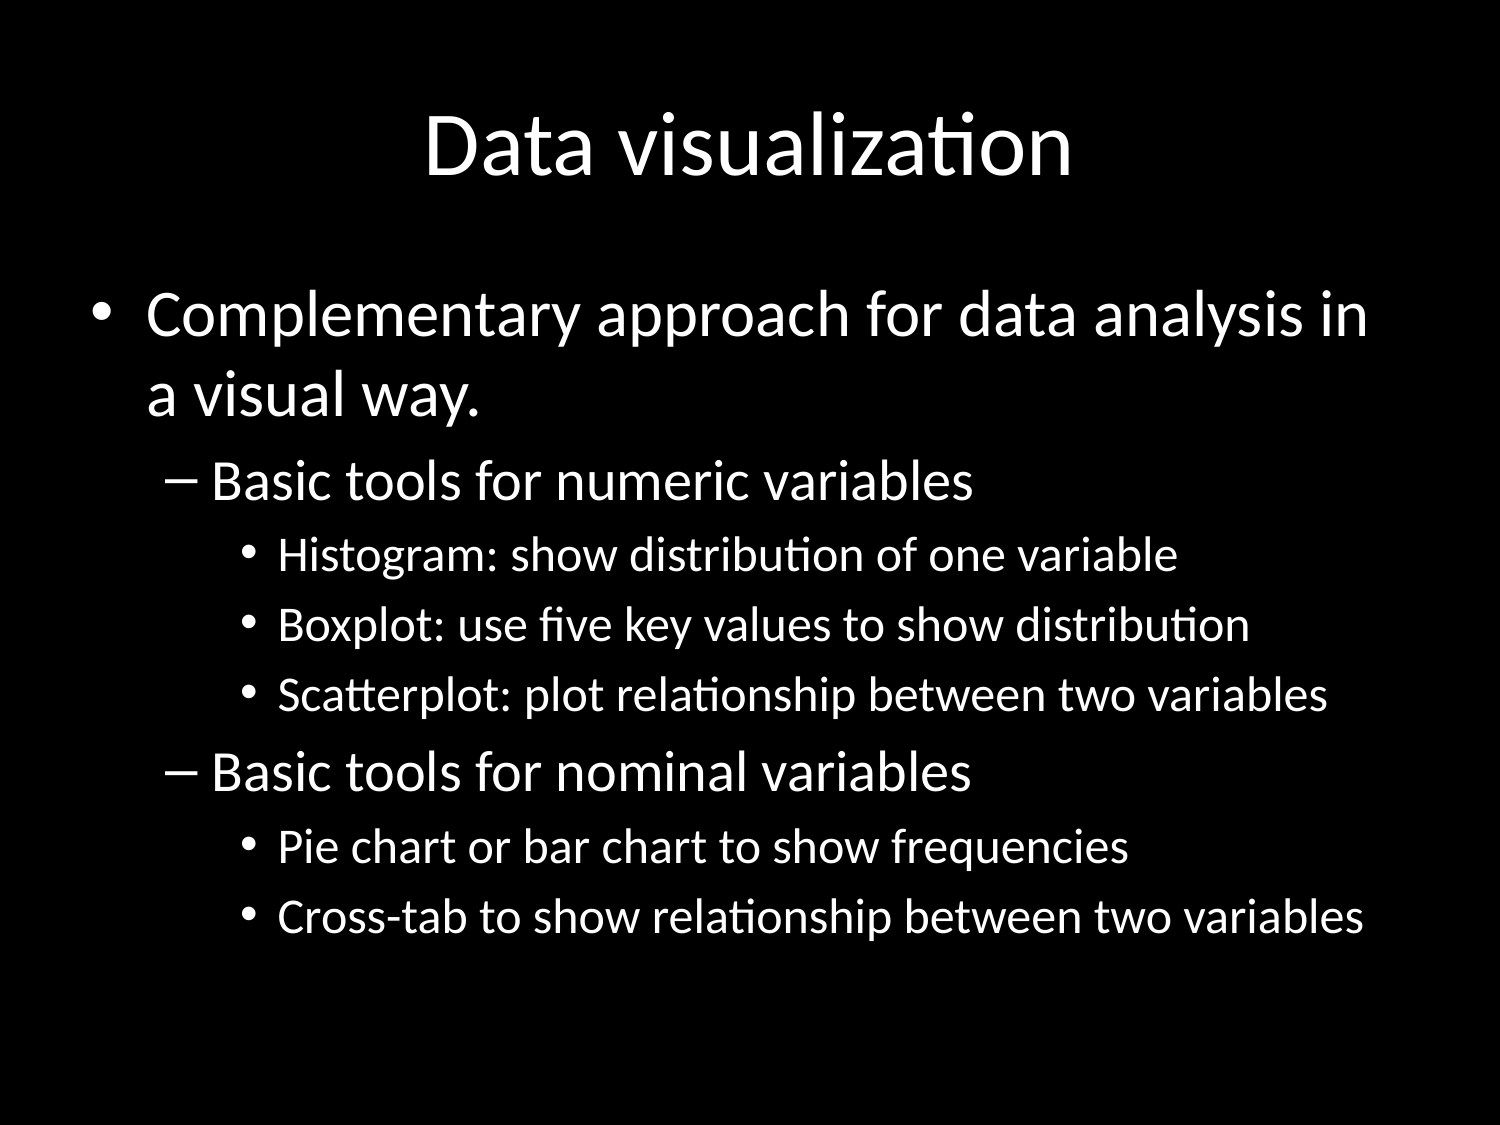

# Data visualization
Complementary approach for data analysis in a visual way.
Basic tools for numeric variables
Histogram: show distribution of one variable
Boxplot: use five key values to show distribution
Scatterplot: plot relationship between two variables
Basic tools for nominal variables
Pie chart or bar chart to show frequencies
Cross-tab to show relationship between two variables